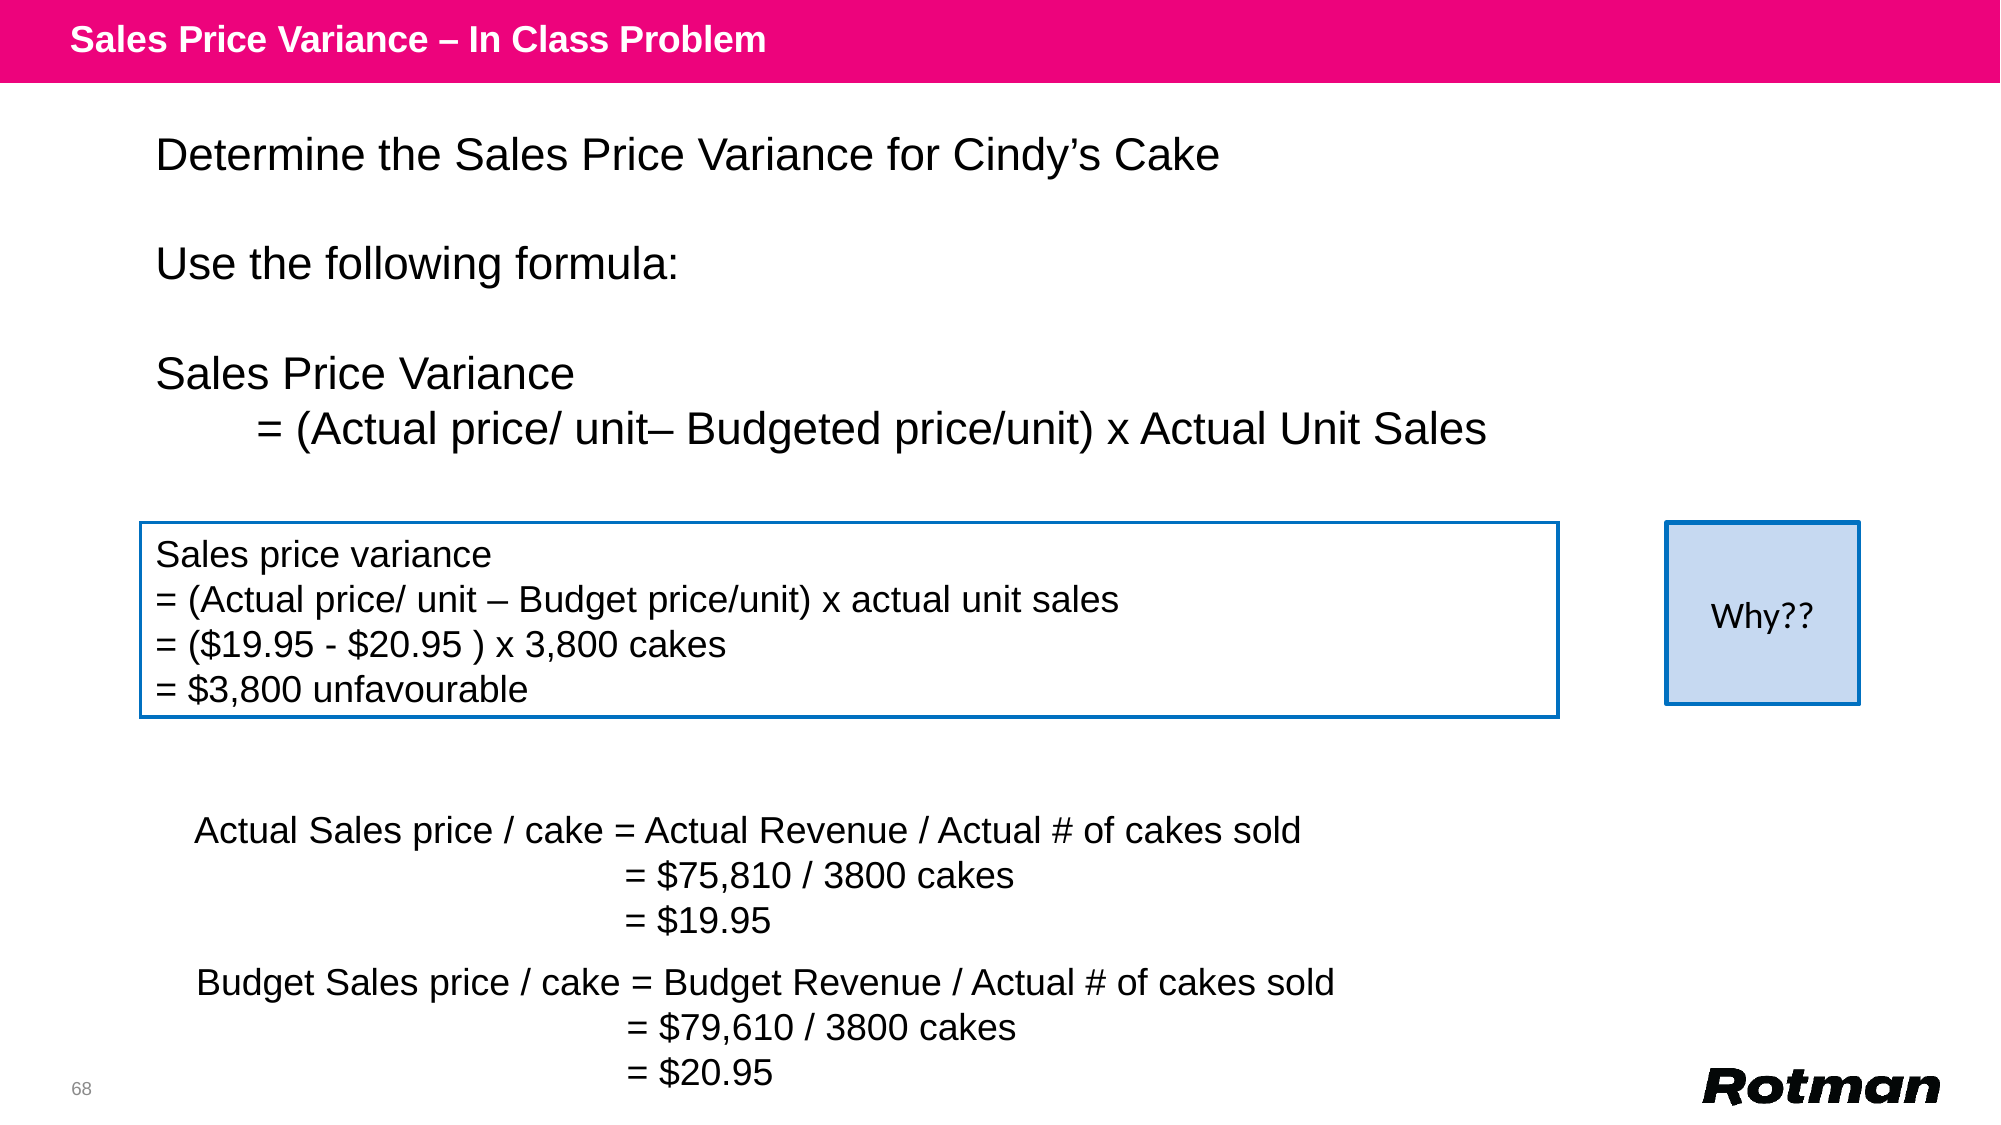

Sales Price Variance – In Class Problem
Determine the Sales Price Variance for Cindy’s Cake

Use the following formula:

Sales Price Variance
        = (Actual price/ unit– Budgeted price/unit) x Actual Unit Sales

Sales price variance
= (Actual price/ unit – Budget price/unit) x actual unit sales
= ($19.95 - $20.95 ) x 3,800 cakes
= $3,800 unfavourable
Why??
Actual Sales price / cake = Actual Revenue / Actual # of cakes sold
                                         = $75,810 / 3800 cakes
                                         = $19.95
Budget Sales price / cake = Budget Revenue / Actual # of cakes sold
                                         = $79,610 / 3800 cakes
                                         = $20.95
68